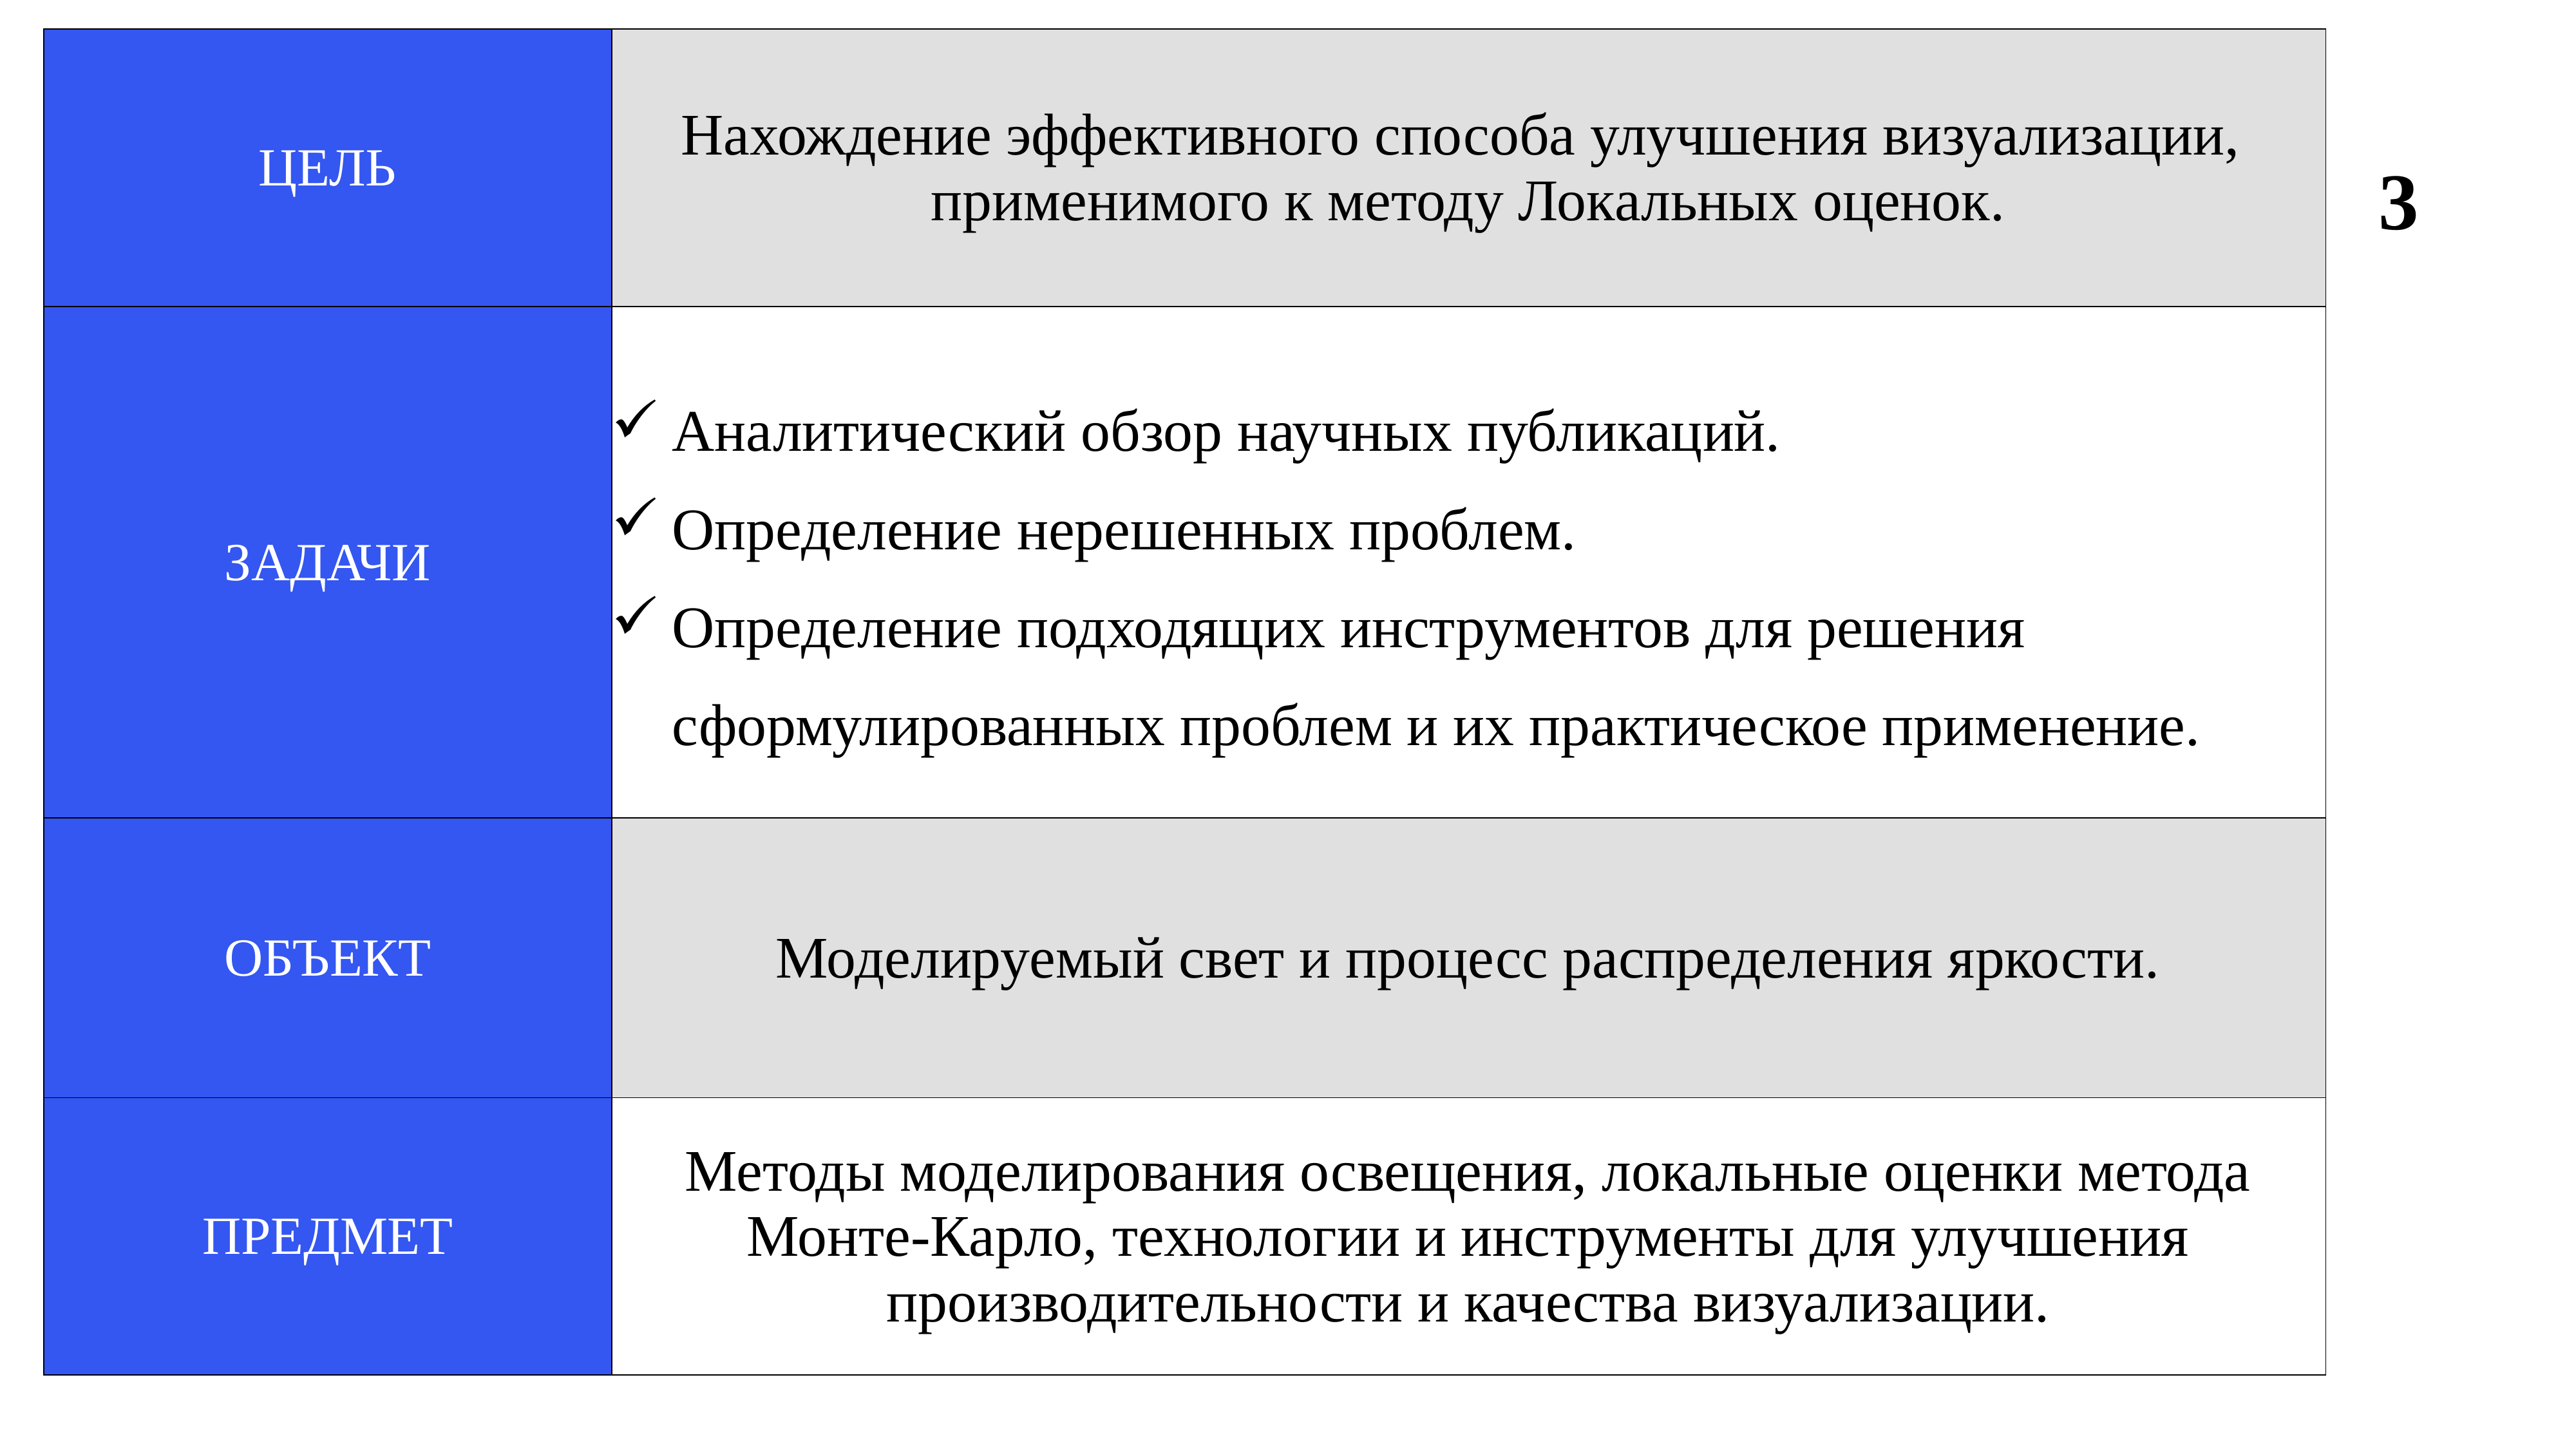

| ЦЕЛЬ | Нахождение эффективного способа улучшения визуализации, применимого к методу Локальных оценок. |
| --- | --- |
| ЗАДАЧИ | Аналитический обзор научных публикаций.  Определение нерешенных проблем. Определение подходящих инструментов для решения сформулированных проблем и их практическое применение. |
| ОБЪЕКТ | Моделируемый свет и процесс распределения яркости. |
| ПРЕДМЕТ | Методы моделирования освещения, локальные оценки метода Монте-Карло, технологии и инструменты для улучшения производительности и качества визуализации. |
3